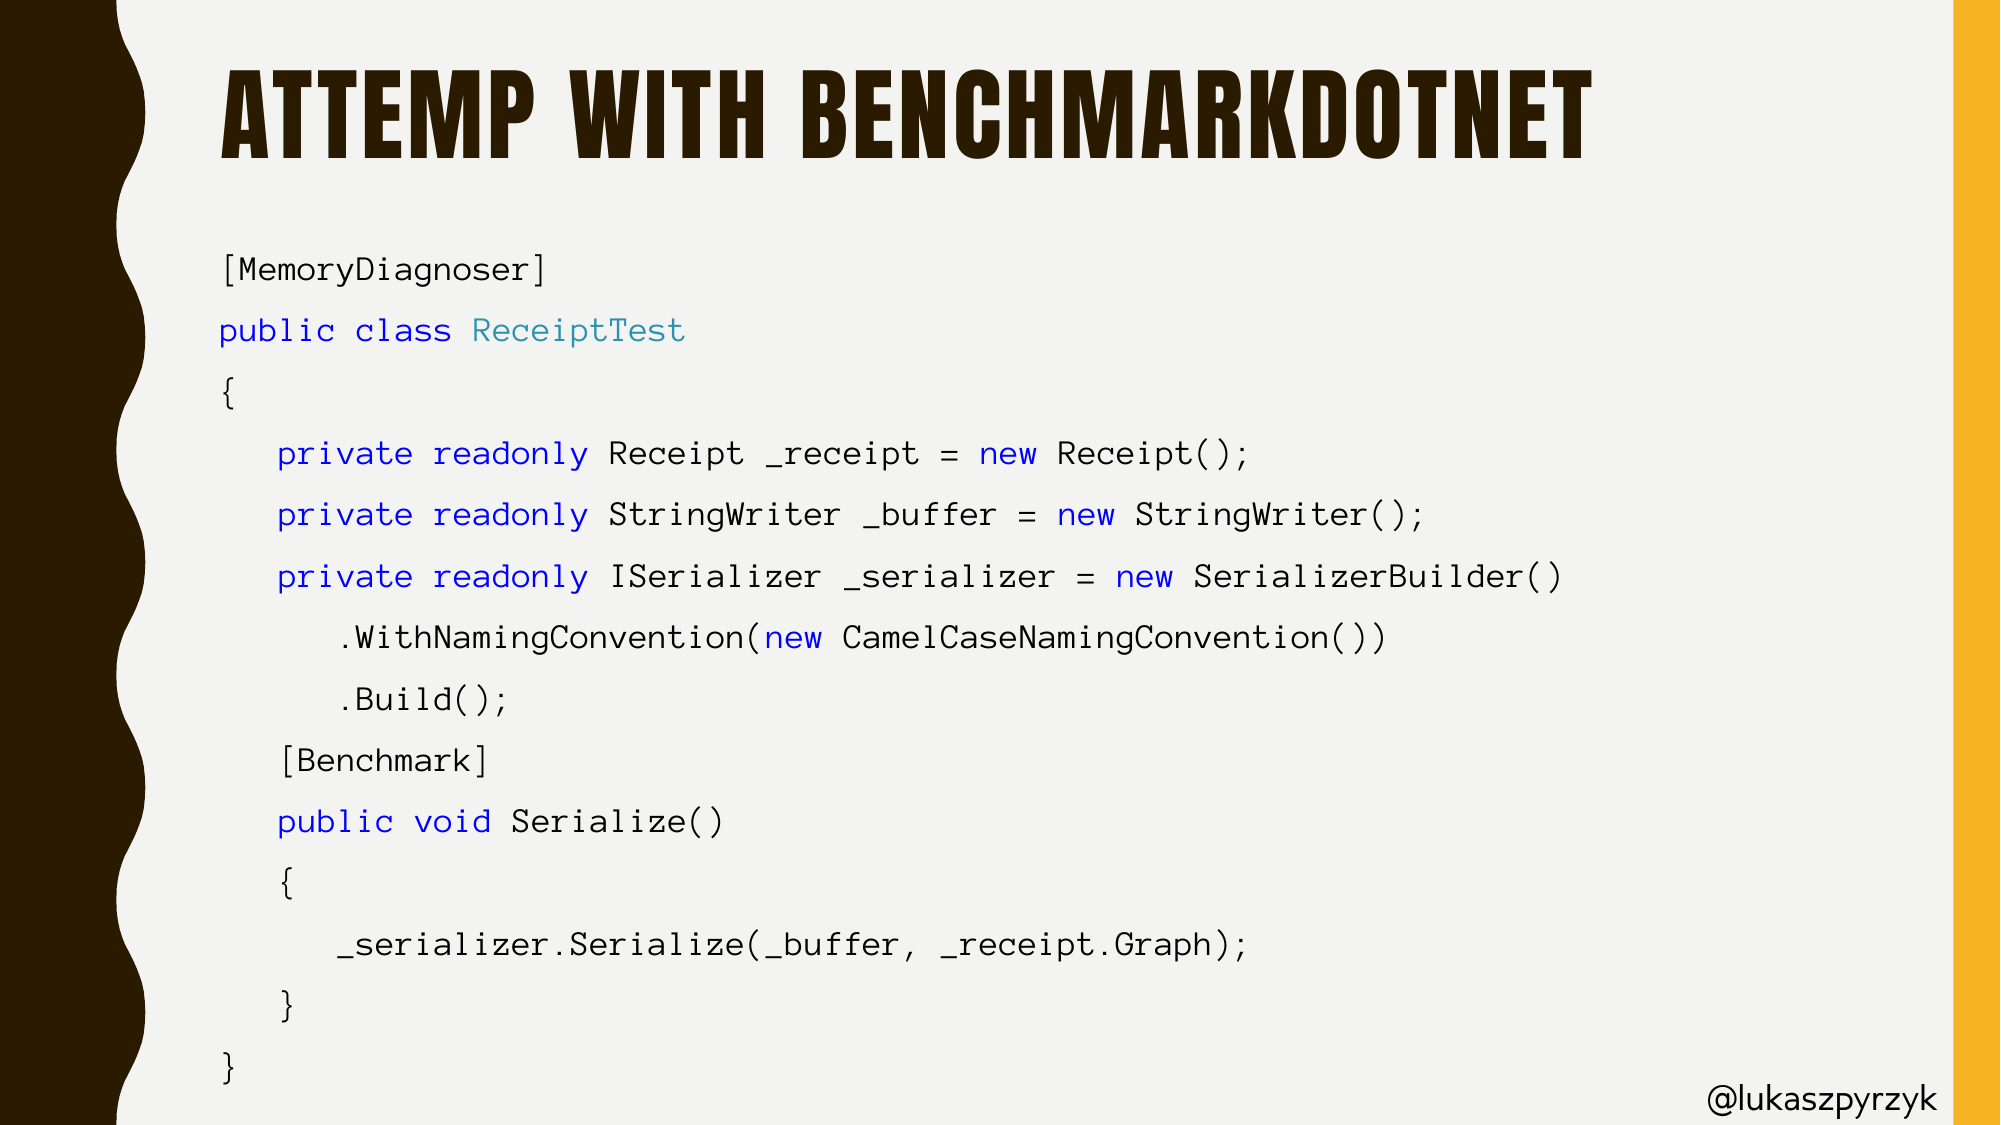

# Attemp with benchmarkdotnet
[MemoryDiagnoser]
public class ReceiptTest
{
   private readonly Receipt _receipt = new Receipt();
   private readonly StringWriter _buffer = new StringWriter();
   private readonly ISerializer _serializer = new SerializerBuilder()
      .WithNamingConvention(new CamelCaseNamingConvention())
      .Build();
   [Benchmark]
   public void Serialize()
   {
      _serializer.Serialize(_buffer, _receipt.Graph);
   }
}
@lukaszpyrzyk